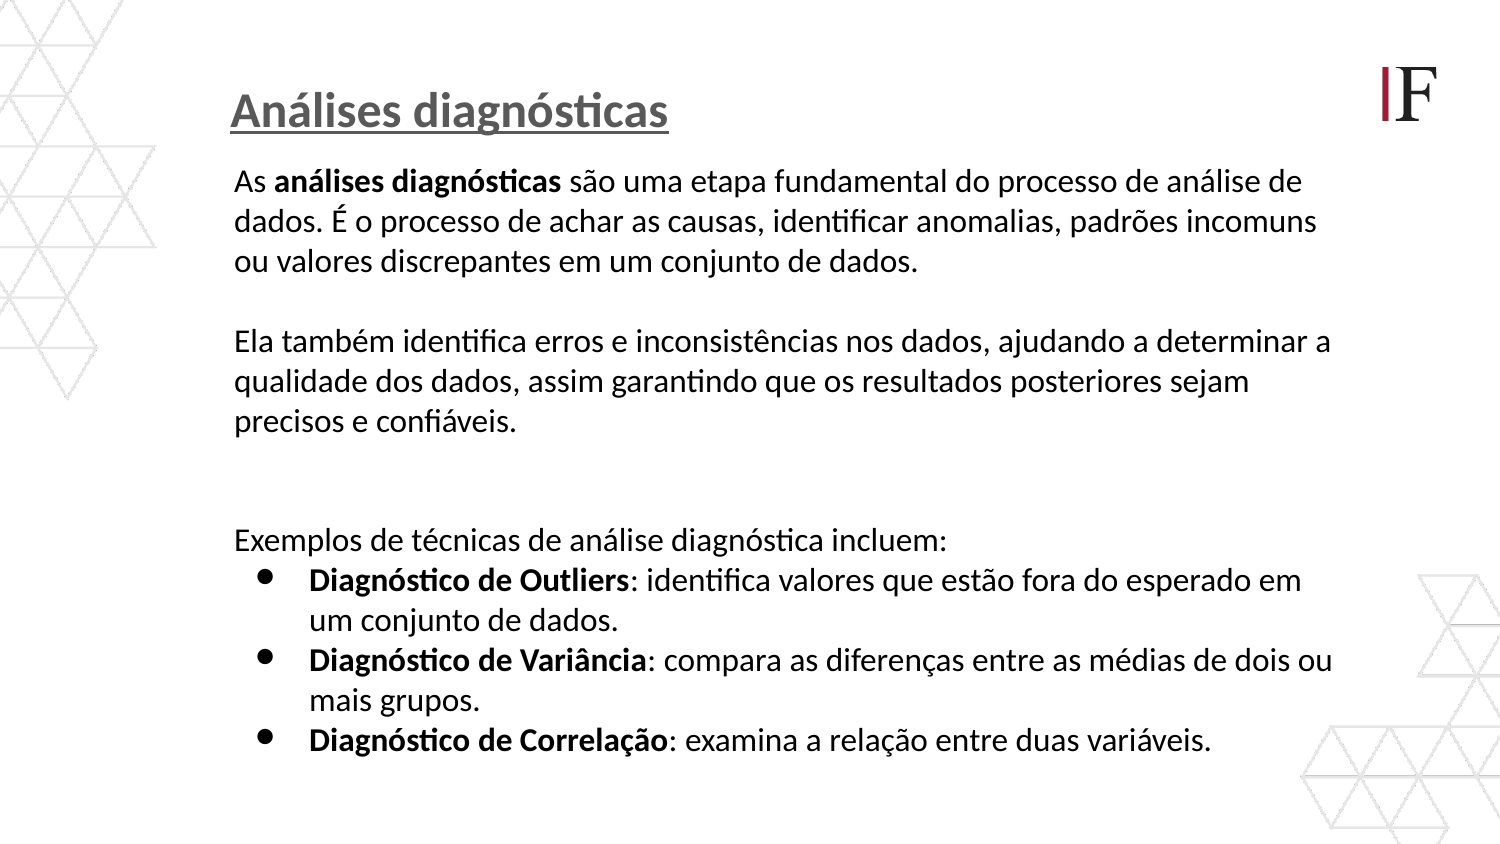

Análises diagnósticas
As análises diagnósticas são uma etapa fundamental do processo de análise de dados. É o processo de achar as causas, identificar anomalias, padrões incomuns ou valores discrepantes em um conjunto de dados.

Ela também identifica erros e inconsistências nos dados, ajudando a determinar a qualidade dos dados, assim garantindo que os resultados posteriores sejam precisos e confiáveis.

Exemplos de técnicas de análise diagnóstica incluem:
Diagnóstico de Outliers: identifica valores que estão fora do esperado em um conjunto de dados.
Diagnóstico de Variância: compara as diferenças entre as médias de dois ou mais grupos.
Diagnóstico de Correlação: examina a relação entre duas variáveis.